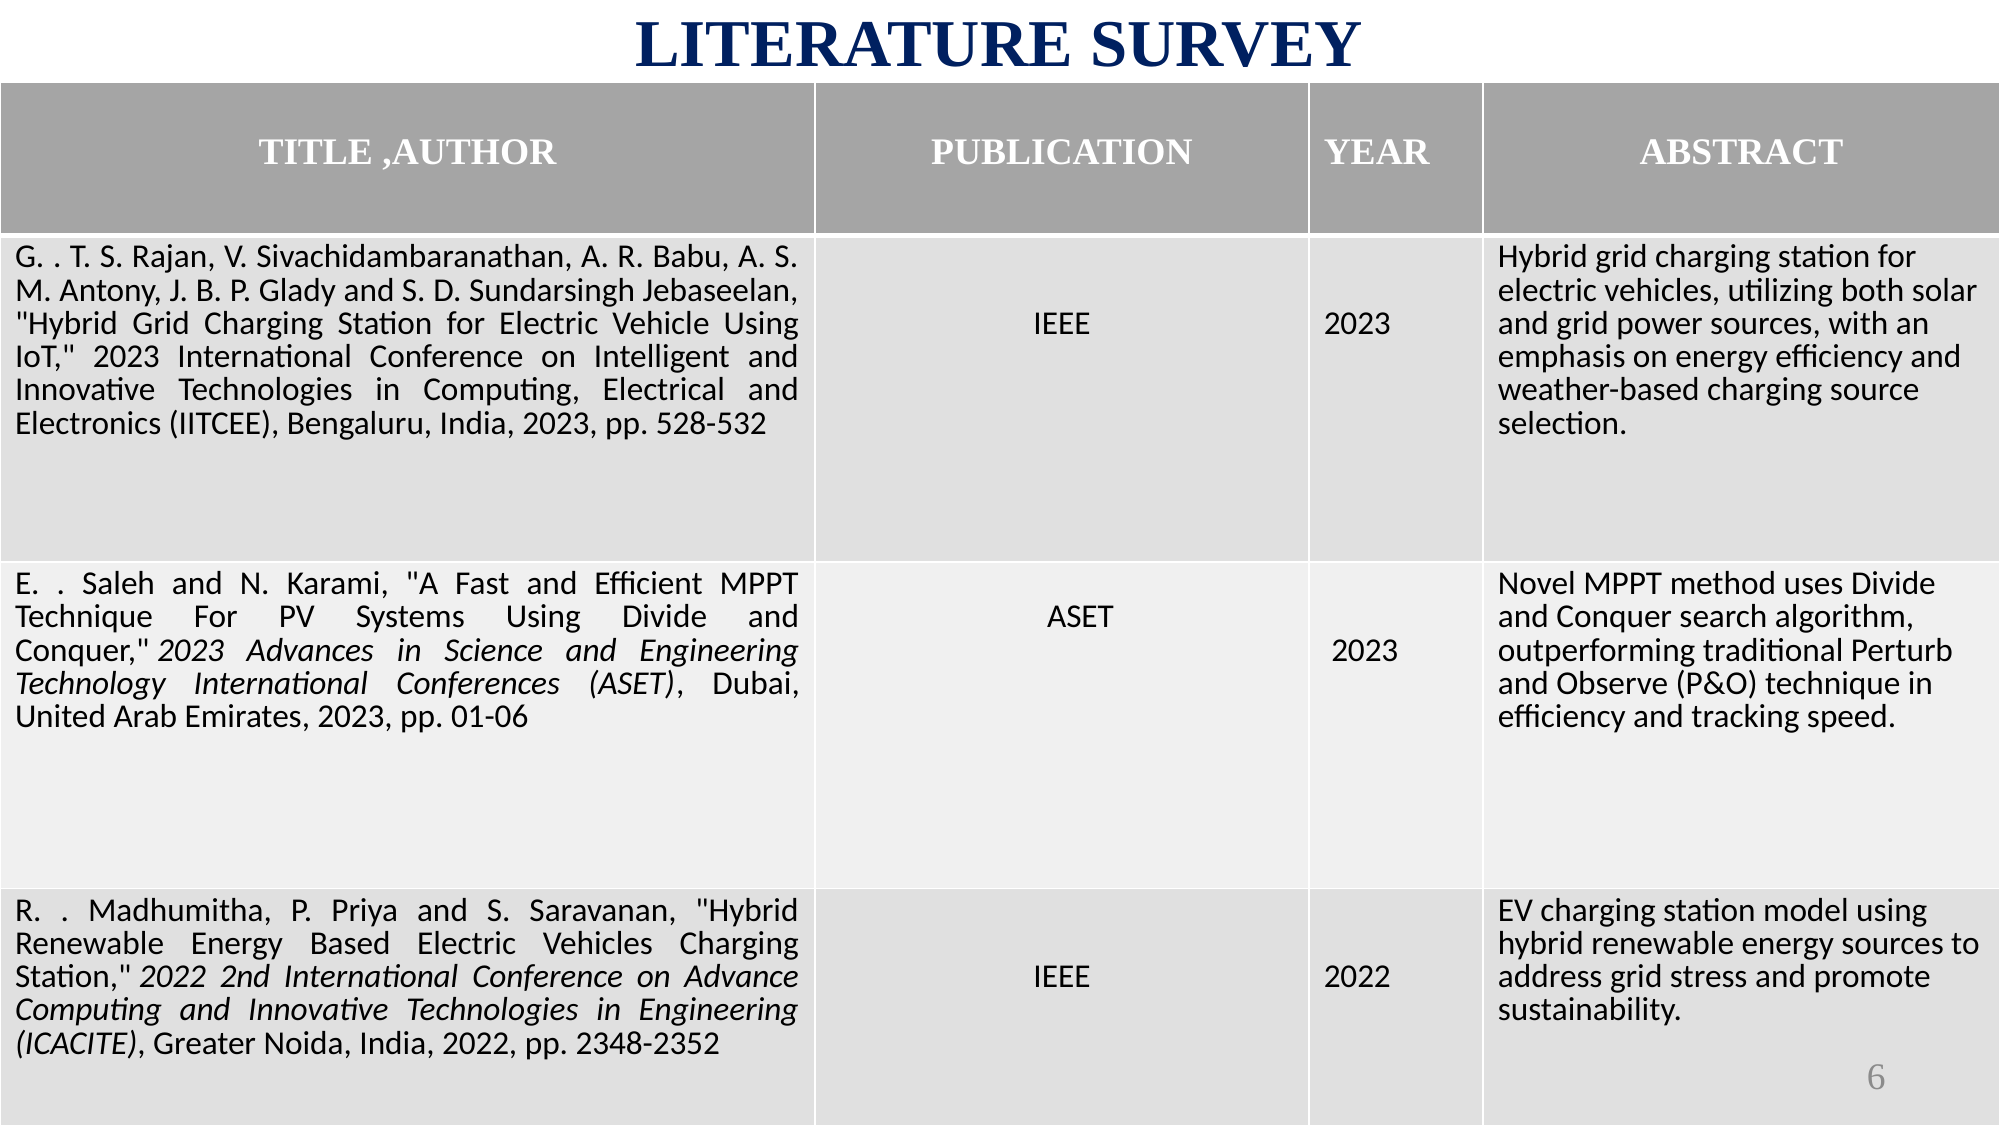

# LITERATURE SURVEY
| TITLE ,AUTHOR | PUBLICATION | YEAR | ABSTRACT |
| --- | --- | --- | --- |
| G. . T. S. Rajan, V. Sivachidambaranathan, A. R. Babu, A. S. M. Antony, J. B. P. Glady and S. D. Sundarsingh Jebaseelan, "Hybrid Grid Charging Station for Electric Vehicle Using IoT," 2023 International Conference on Intelligent and Innovative Technologies in Computing, Electrical and Electronics (IITCEE), Bengaluru, India, 2023, pp. 528-532 | IEEE | 2023 | Hybrid grid charging station for electric vehicles, utilizing both solar and grid power sources, with an emphasis on energy efficiency and weather-based charging source selection. |
| E. . Saleh and N. Karami, "A Fast and Efficient MPPT Technique For PV Systems Using Divide and Conquer," 2023 Advances in Science and Engineering Technology International Conferences (ASET), Dubai, United Arab Emirates, 2023, pp. 01-06 | ASET | 2023 | Novel MPPT method uses Divide and Conquer search algorithm, outperforming traditional Perturb and Observe (P&O) technique in efficiency and tracking speed. |
| R. . Madhumitha, P. Priya and S. Saravanan, "Hybrid Renewable Energy Based Electric Vehicles Charging Station," 2022 2nd International Conference on Advance Computing and Innovative Technologies in Engineering (ICACITE), Greater Noida, India, 2022, pp. 2348-2352 | IEEE | 2022 | EV charging station model using hybrid renewable energy sources to address grid stress and promote sustainability. |
6